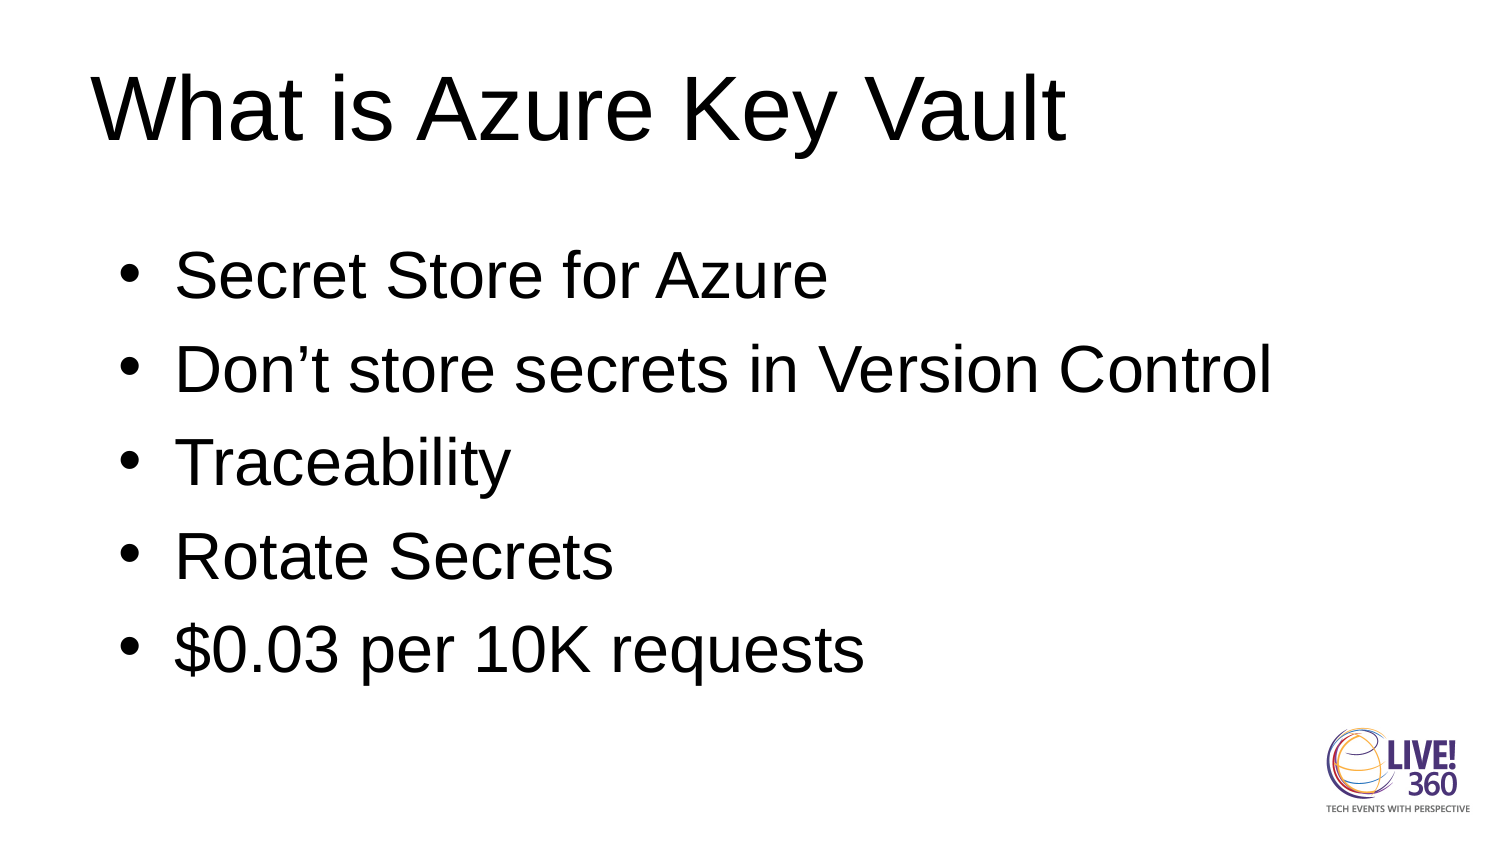

# What is Azure Key Vault
Secret Store for Azure
Don’t store secrets in Version Control
Traceability
Rotate Secrets
$0.03 per 10K requests